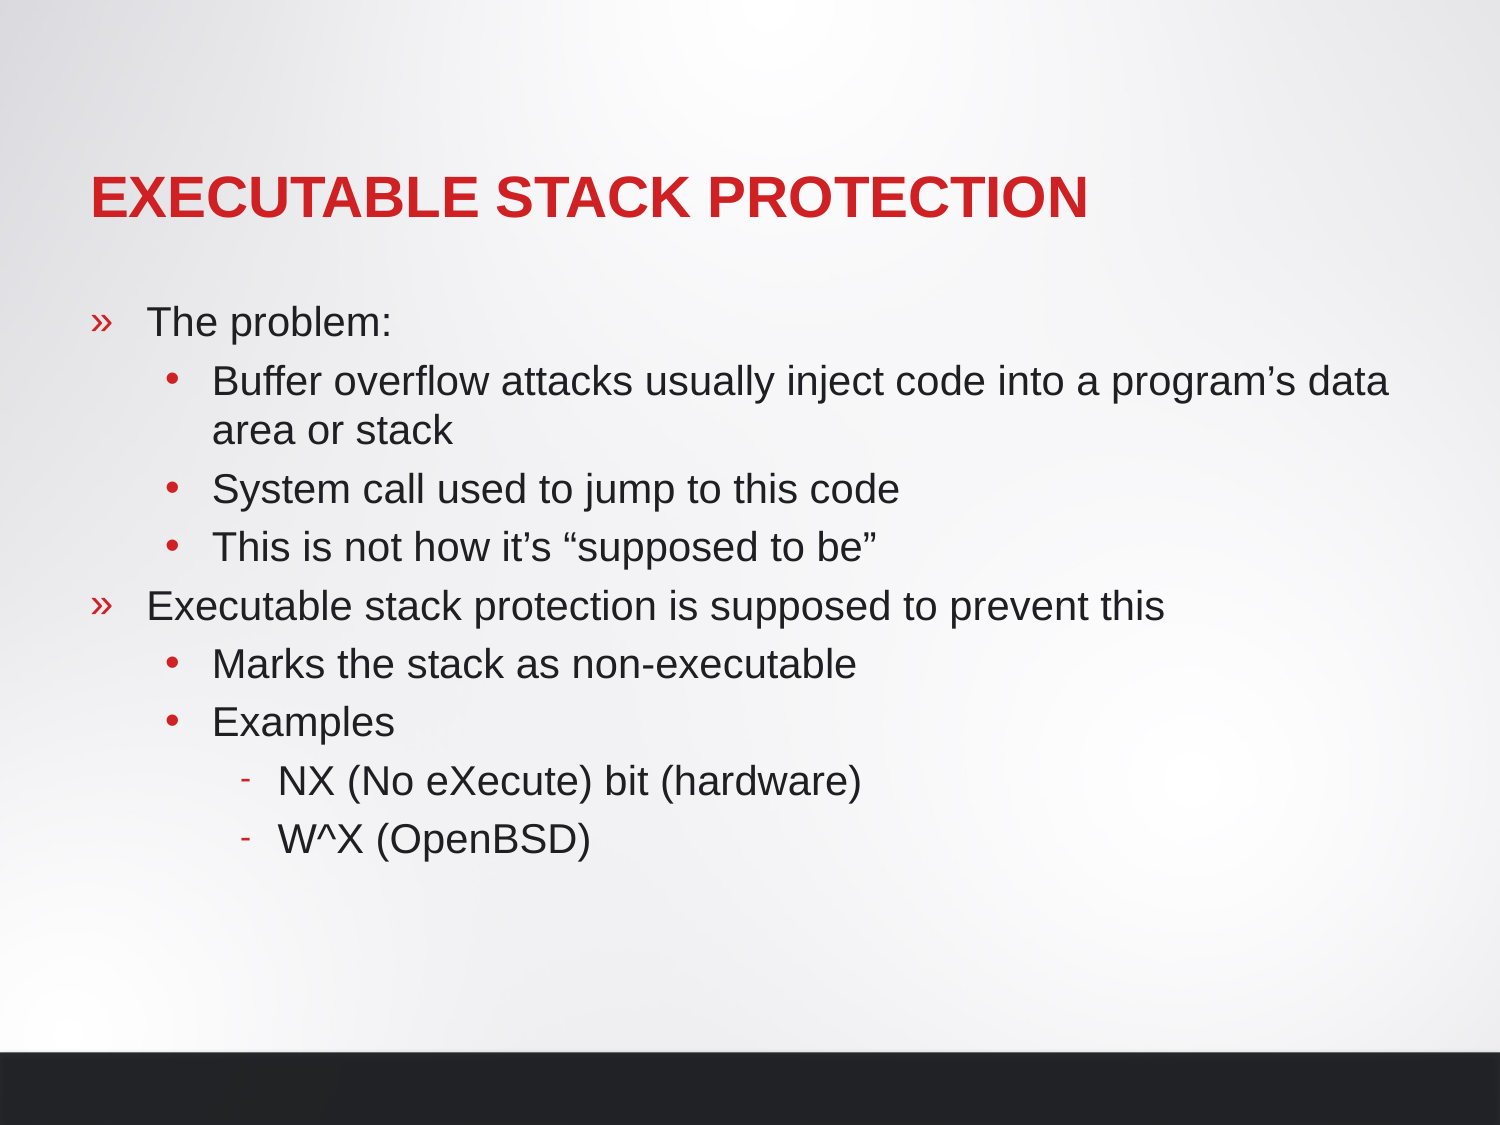

# Executable stack protection
The problem:
Buffer overflow attacks usually inject code into a program’s data area or stack
System call used to jump to this code
This is not how it’s “supposed to be”
Executable stack protection is supposed to prevent this
Marks the stack as non-executable
Examples
NX (No eXecute) bit (hardware)
W^X (OpenBSD)